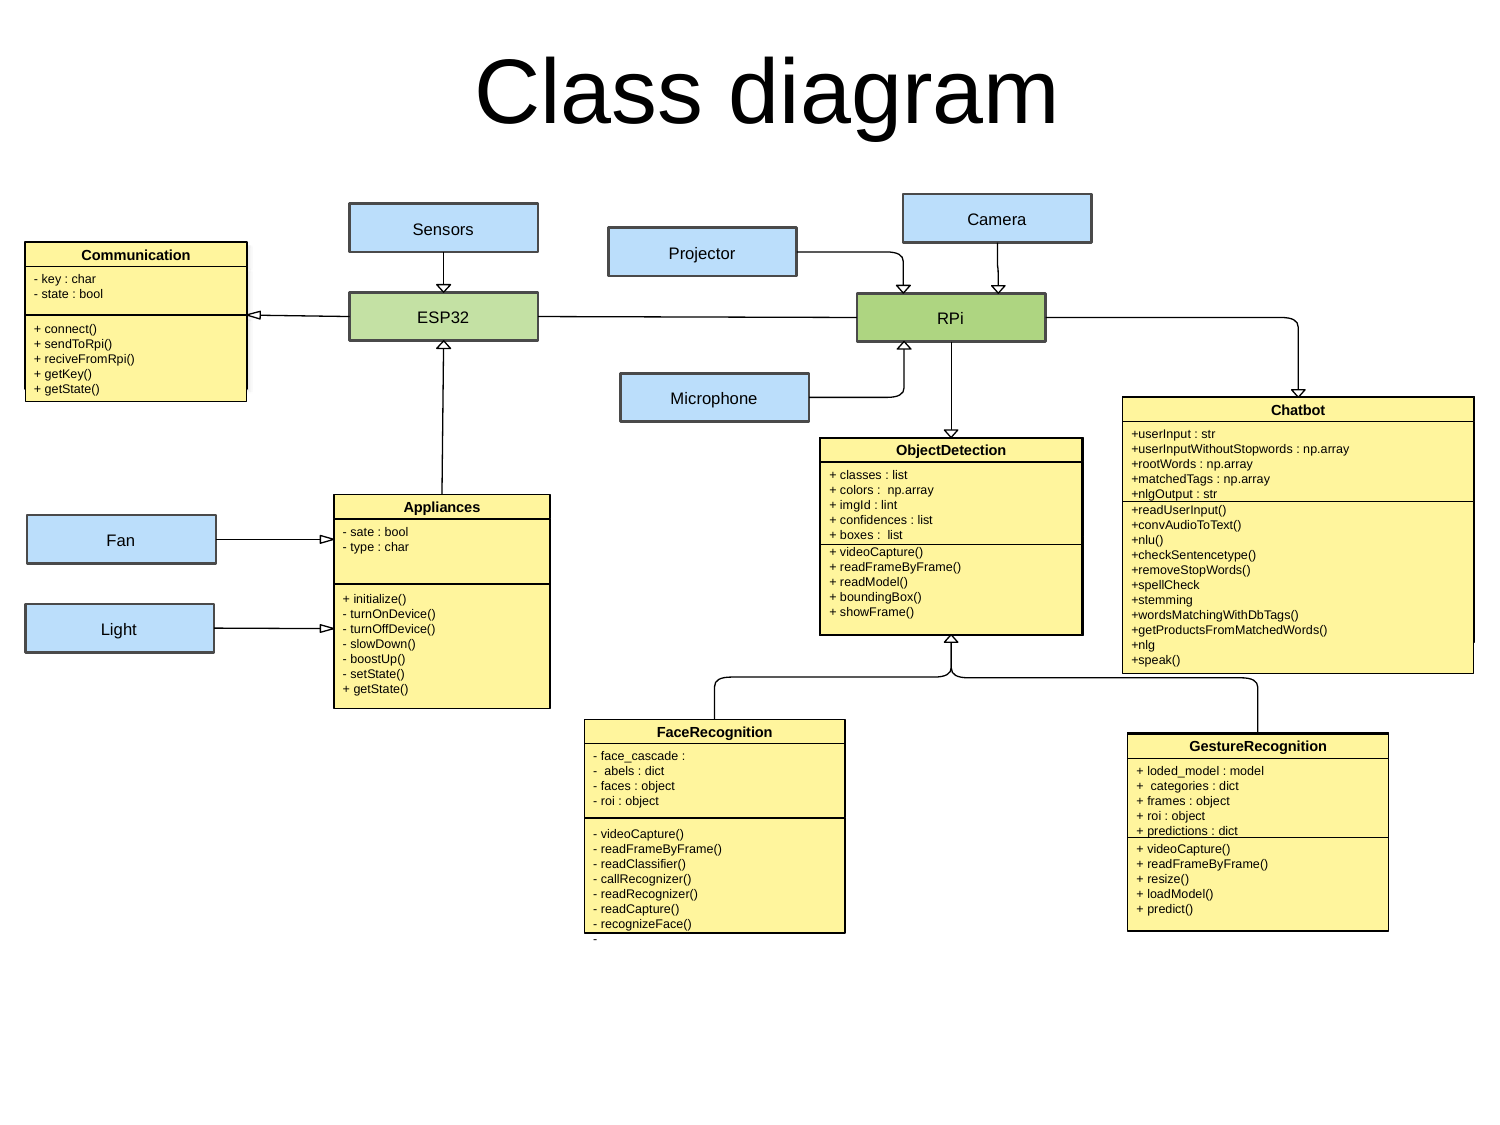

Class diagram

Camera
Sensors

Projector

Communication

- key : char
- state : bool

ESP32
RPi

+ connect()
+ sendToRpi()
+ reciveFromRpi()
+ getKey()
+ getState()

Microphone

Chatbot

+​userInput : str
+userInputWithoutStopwords : np.array
+rootWords : np.array
+matchedTags : np.array
+nlgOutput : str

ObjectDetection

+ classes : list
+ colors :  np.array
+ imgId : lint
+ confidences : list
+ boxes :  list

Appliances

+readUserInput()
+convAudioToText()
+nlu()
+checkSentencetype()
+removeStopWords()
+spellCheck
+stemming
+wordsMatchingWithDbTags()
+getProductsFromMatchedWords()
+nlg
+speak()

- sate : bool
- type : char
Fan

+ videoCapture()
+ readFrameByFrame()
+ readModel()
+ boundingBox()
+ showFrame()

+ initialize()
- turnOnDevice()
- turnOffDevice()
- slowDown()
- boostUp()
- setState()
+ getState()

Light

FaceRecognition

GestureRecognition

- face_cascade :
-  abels : dict
- faces : object
- roi : object

+ loded_model : model
+  categories : dict
+ frames : object
+ roi : object
+ predictions : dict

- videoCapture()
- readFrameByFrame()
- readClassifier()
- callRecognizer()
- readRecognizer()
- readCapture()
- recognizeFace()
-

+ videoCapture()
+ readFrameByFrame()
+ resize()
+ loadModel()
+ predict()